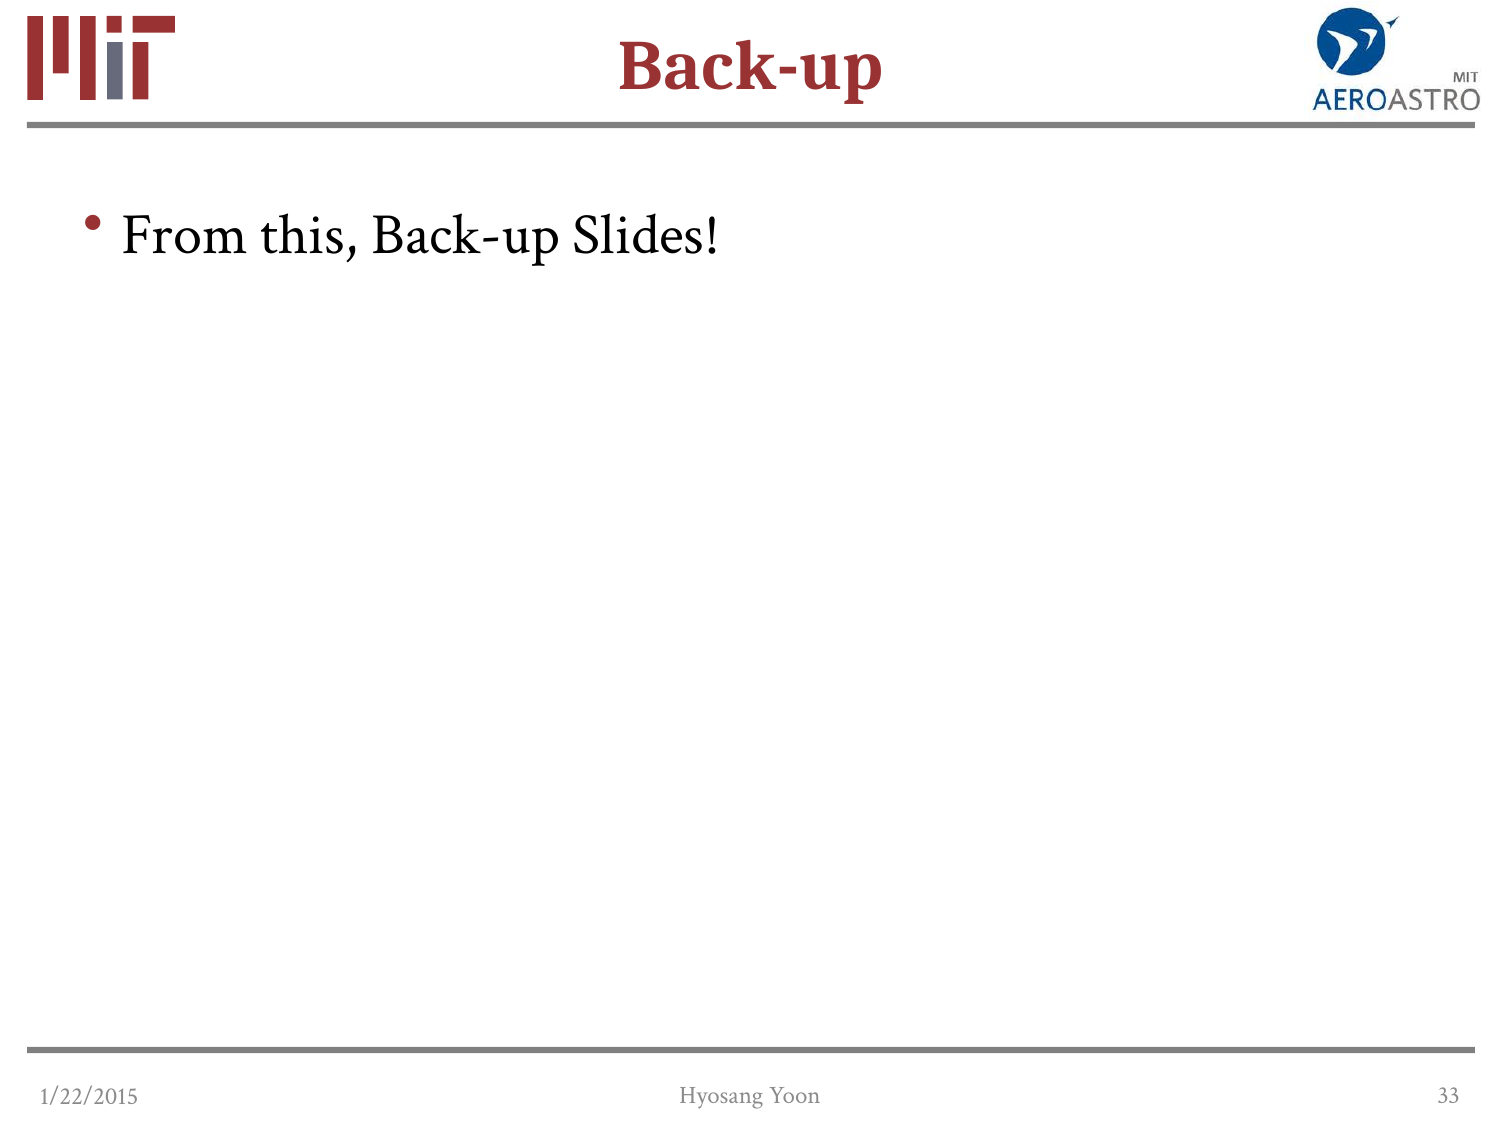

# Back-up
From this, Back-up Slides!
1/22/2015
Hyosang Yoon
33